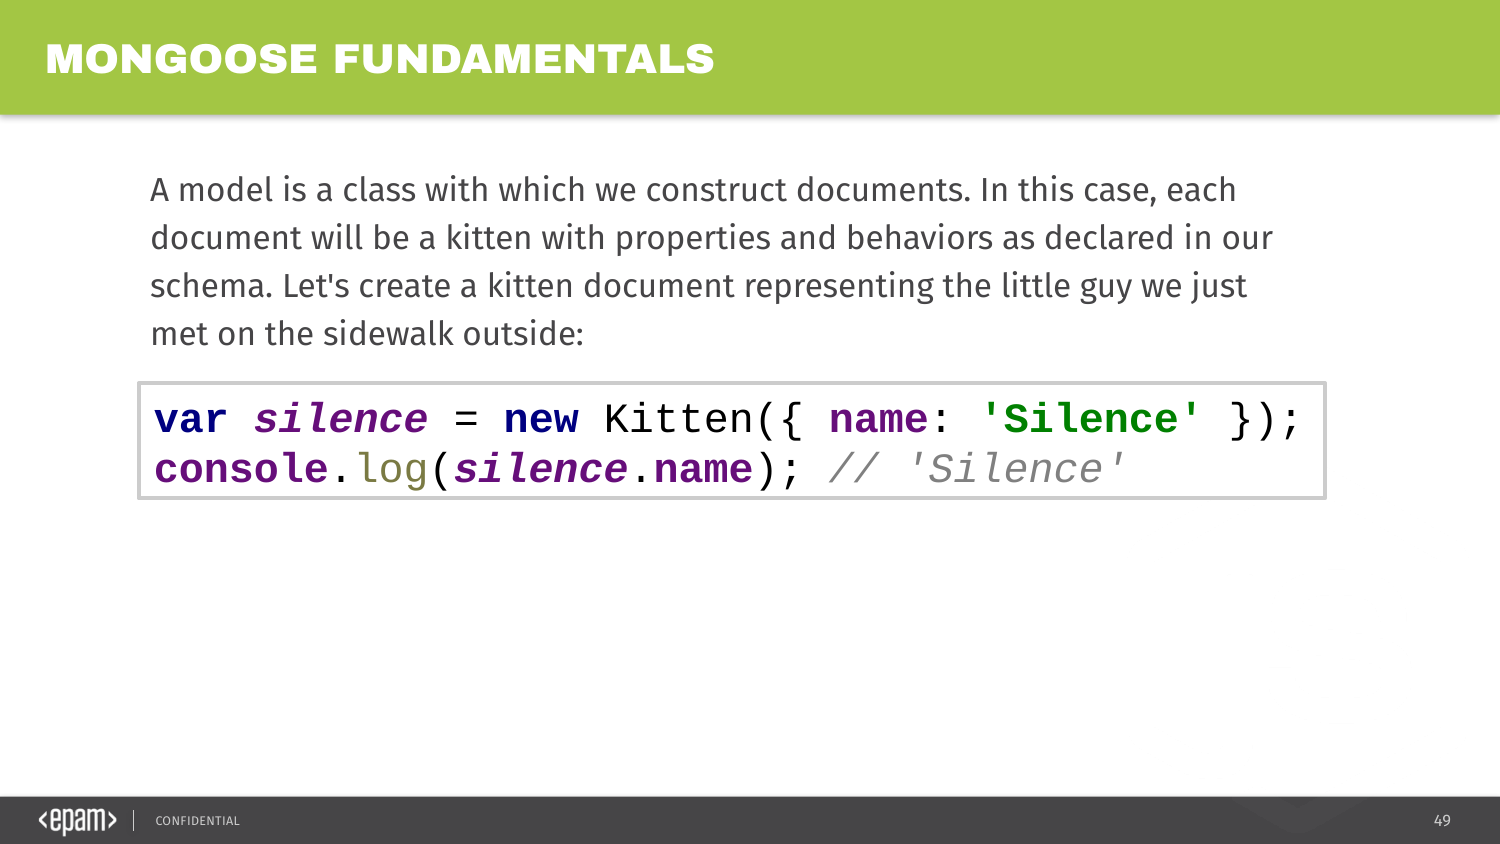

MONGOOSE FUNDAMENTALS
A model is a class with which we construct documents. In this case, each document will be a kitten with properties and behaviors as declared in our schema. Let's create a kitten document representing the little guy we just met on the sidewalk outside:
var silence = new Kitten({ name: 'Silence' });
console.log(silence.name); // 'Silence'